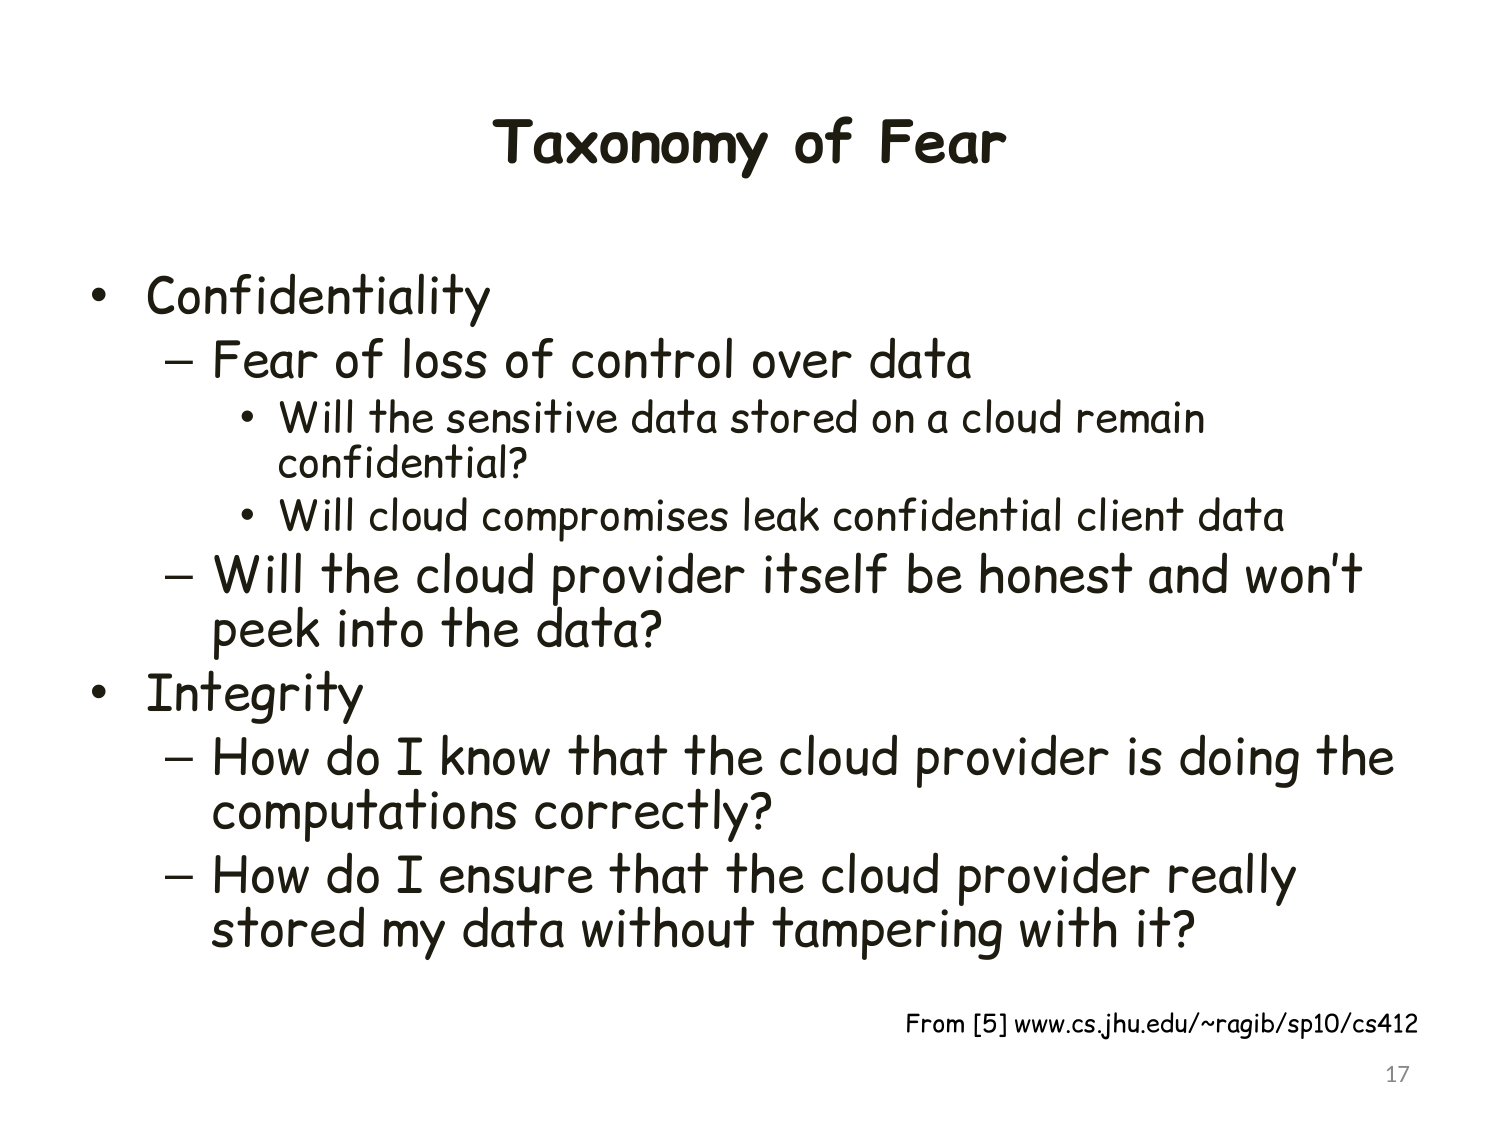

# Taxonomy of Fear
Confidentiality
Fear of loss of control over data
Will the sensitive data stored on a cloud remain confidential?
Will cloud compromises leak confidential client data
Will the cloud provider itself be honest and won’t peek into the data?
Integrity
How do I know that the cloud provider is doing the computations correctly?
How do I ensure that the cloud provider really stored my data without tampering with it?

From [5] www.cs.jhu.edu/~ragib/sp10/cs412
17